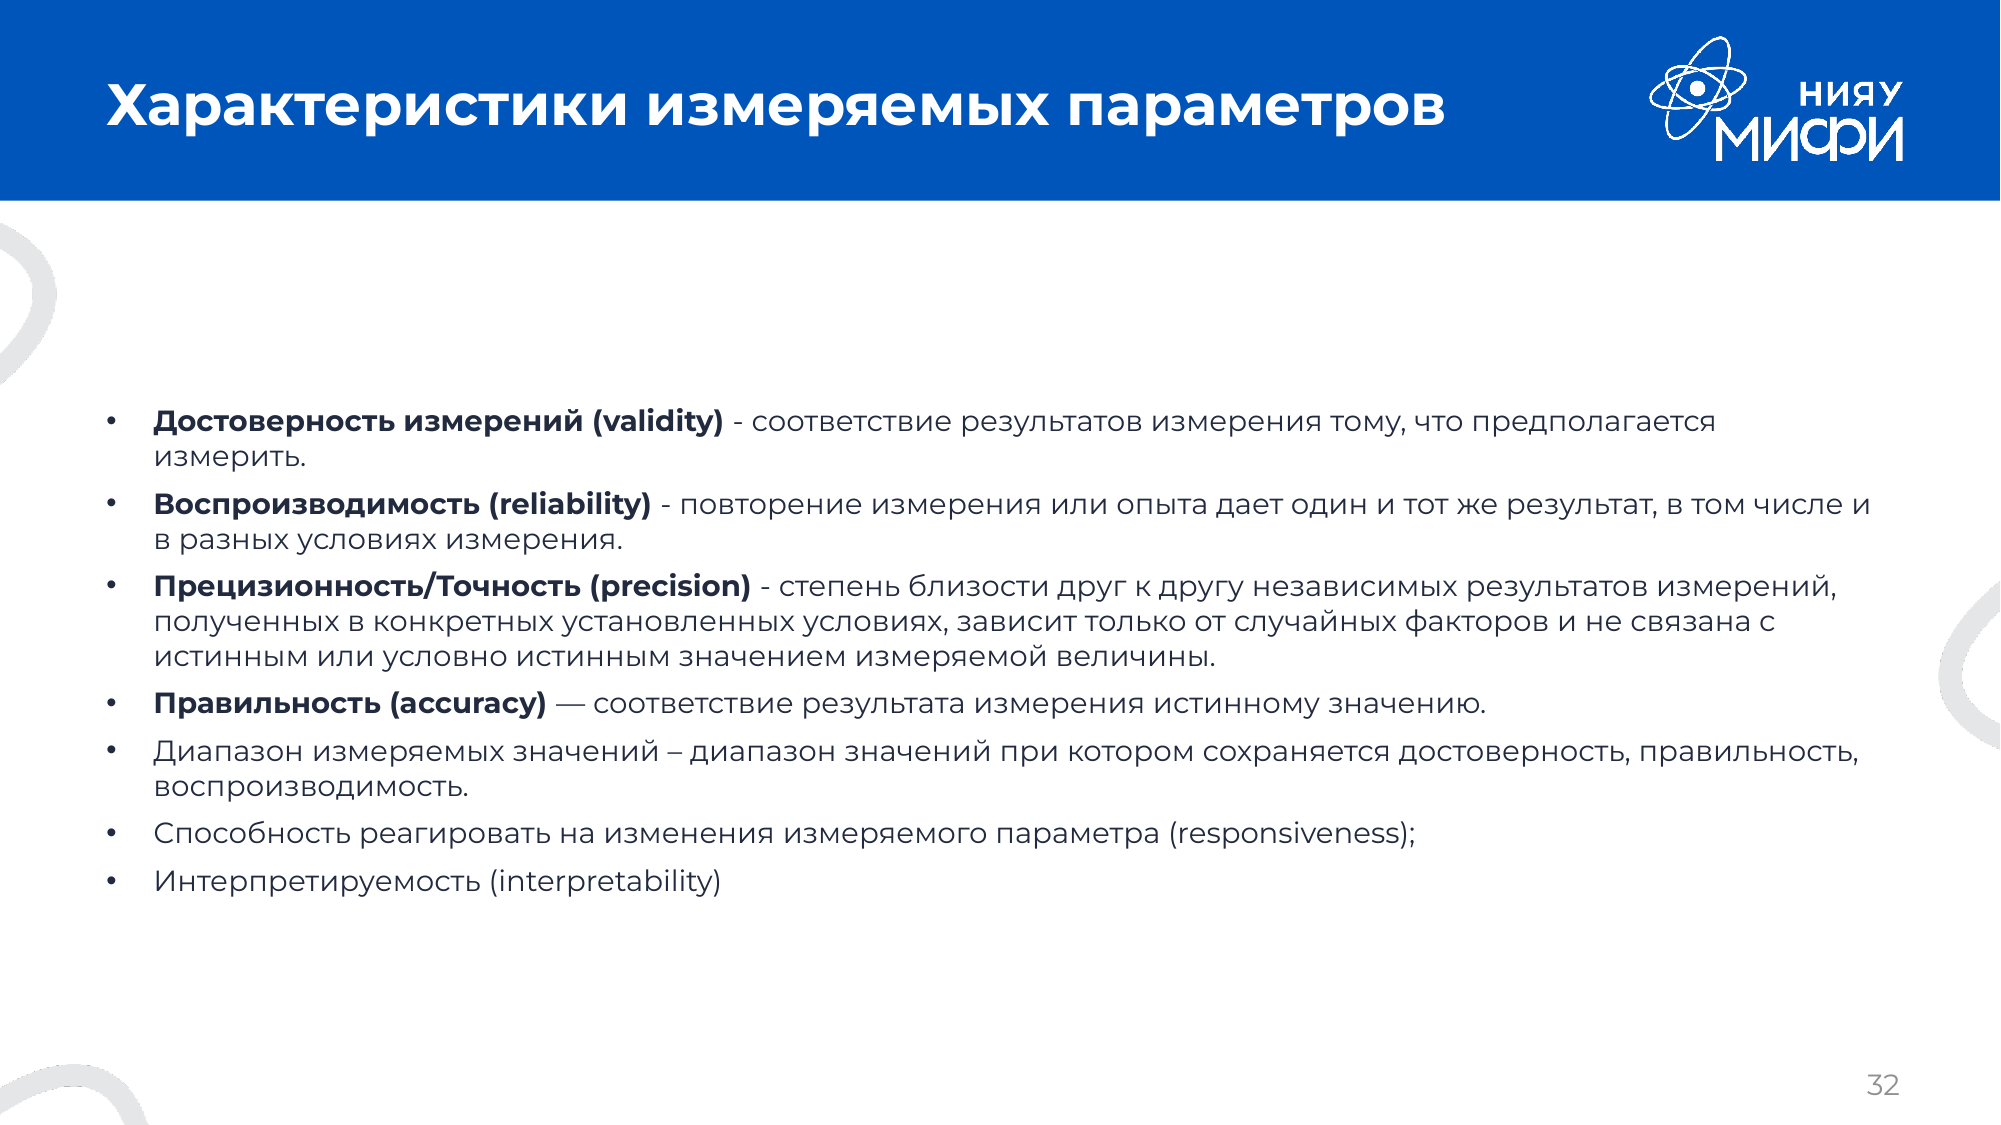

# Характеристики измеряемых параметров
Достоверность измерений (validity) - соответствие результатов измерения тому, что предполагается измерить.
Воспроизводимость (reliability) - повторение измерения или опыта дает один и тот же результат, в том числе и в разных условиях измерения.
Прецизионность/Точность (precision) - степень близости друг к другу независимых результатов измерений, полученных в конкретных установленных условиях, зависит только от случайных факторов и не связана с истинным или условно истинным значением измеряемой величины.
Правильность (accuracy) — соответствие результата измерения истинному значению.
Диапазон измеряемых значений – диапазон значений при котором сохраняется достоверность, правильность, воспроизводимость.
Способность реагировать на изменения измеряемого параметра (responsiveness);
Интерпретируемость (interpretability)